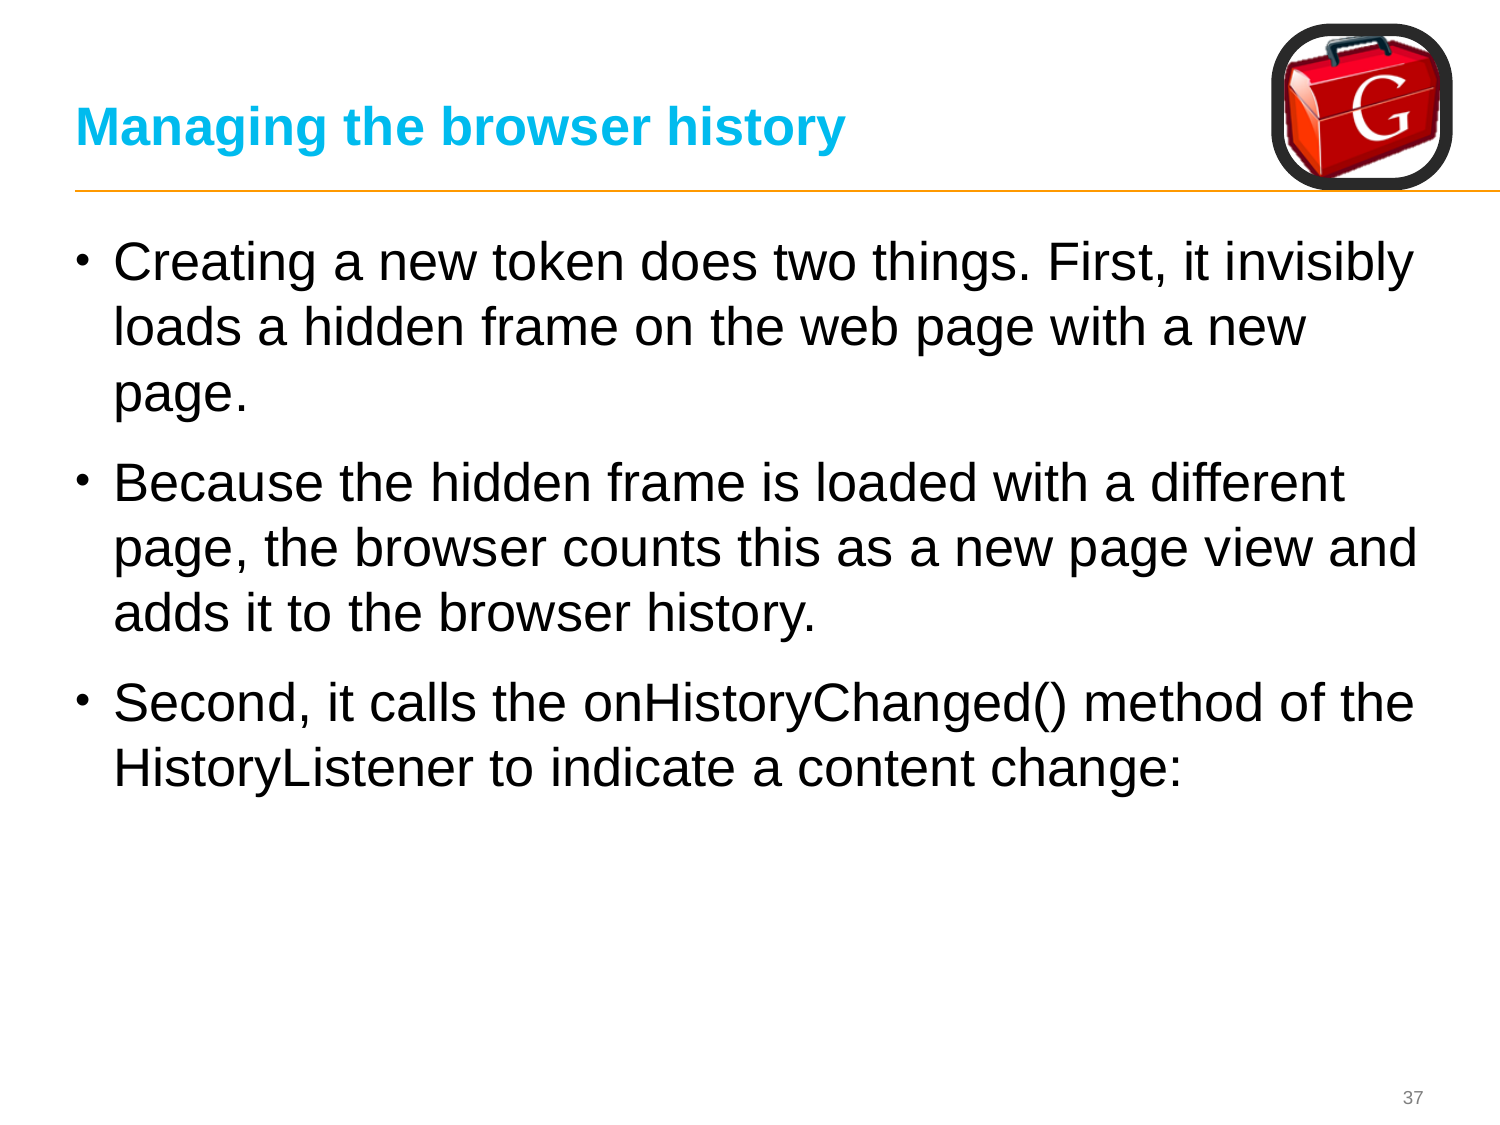

# Managing the browser history
Creating a new token does two things. First, it invisibly loads a hidden frame on the web page with a new page.
Because the hidden frame is loaded with a different page, the browser counts this as a new page view and adds it to the browser history.
Second, it calls the onHistoryChanged() method of the HistoryListener to indicate a content change: